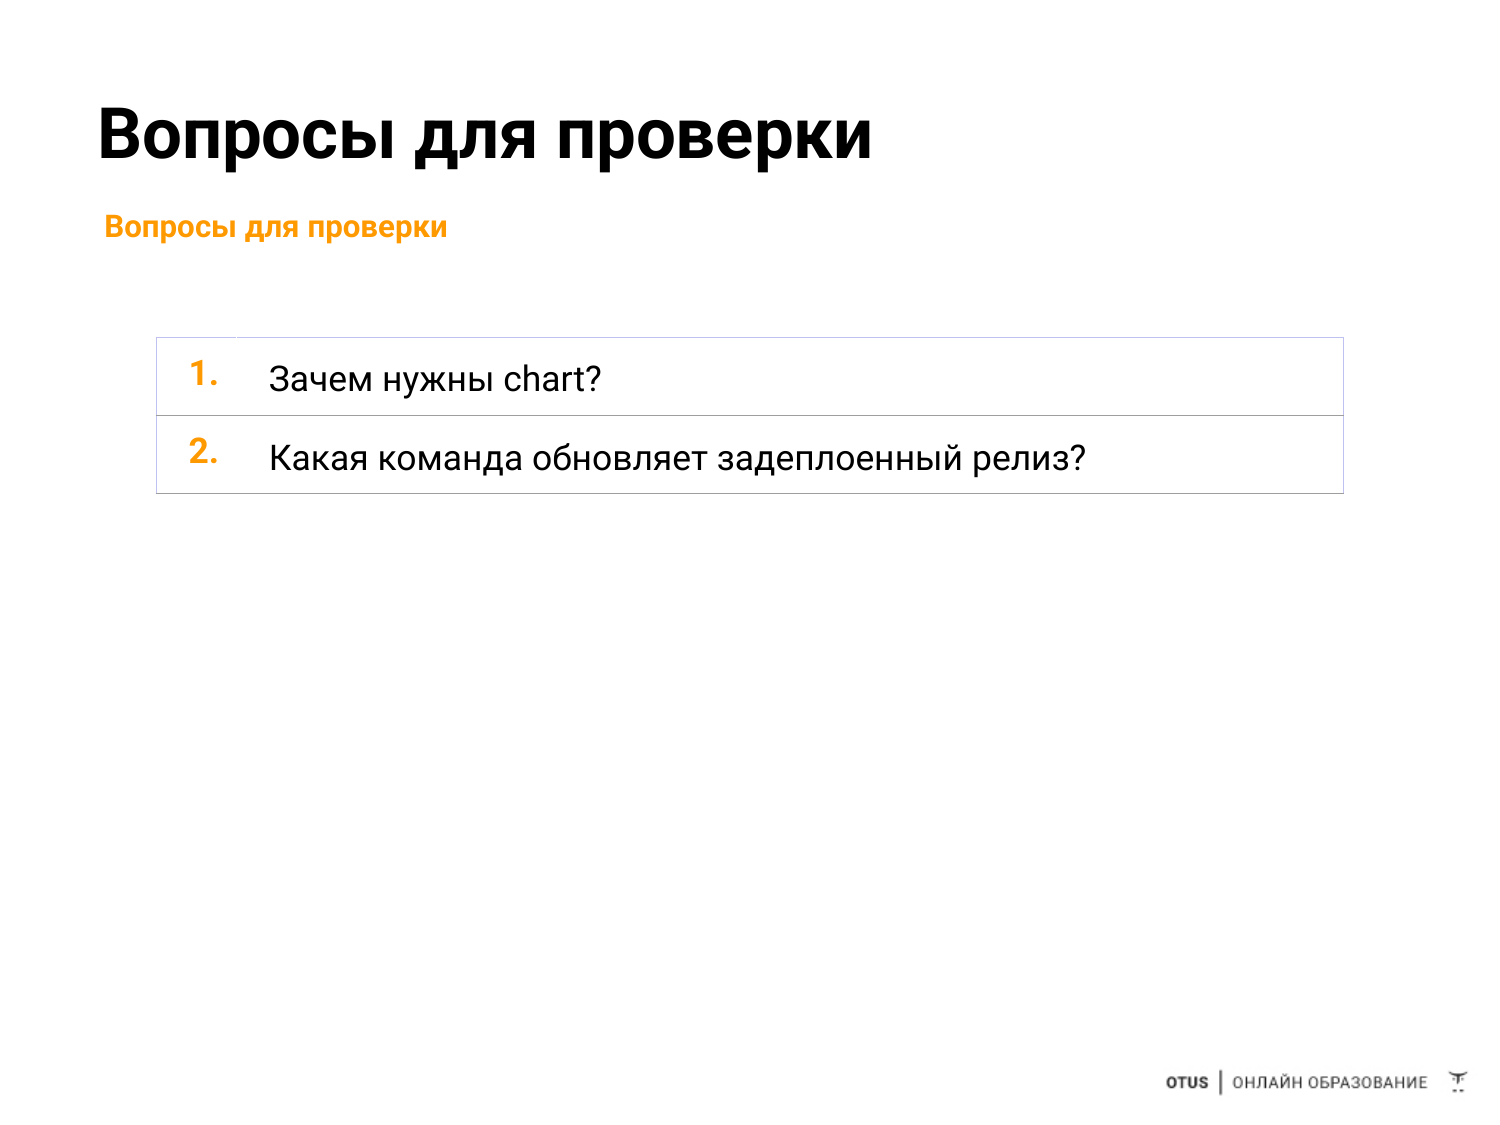

# Вопросы для проверки
Вопросы для проверки
| 1. | Зачем нужны chart? |
| --- | --- |
| 2. | Какая команда обновляет задеплоенный релиз? |